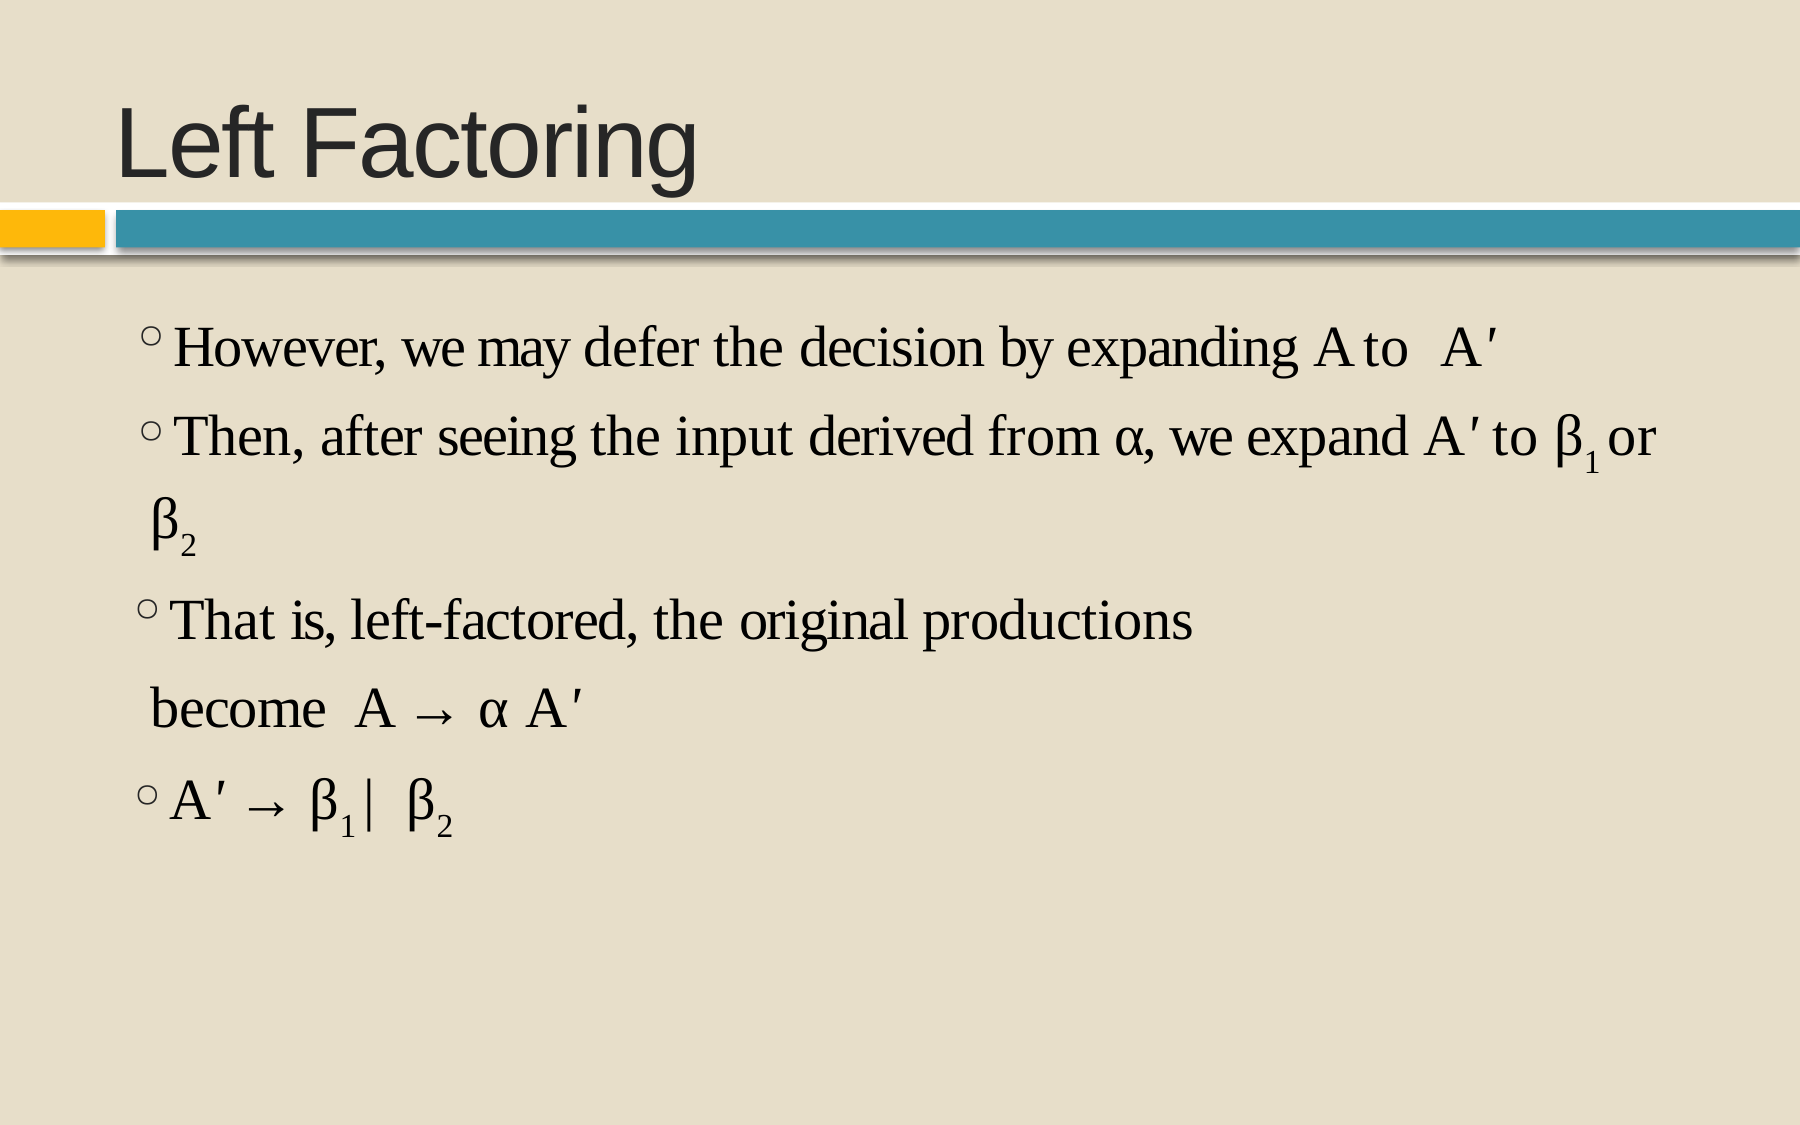

# Left Factoring
However, we may defer the decision by expanding A to A'
Then, after seeing the input derived from α, we expand A' to β1 or β2
That is, left-factored, the original productions become  A → α A'
A' → β1 | β2